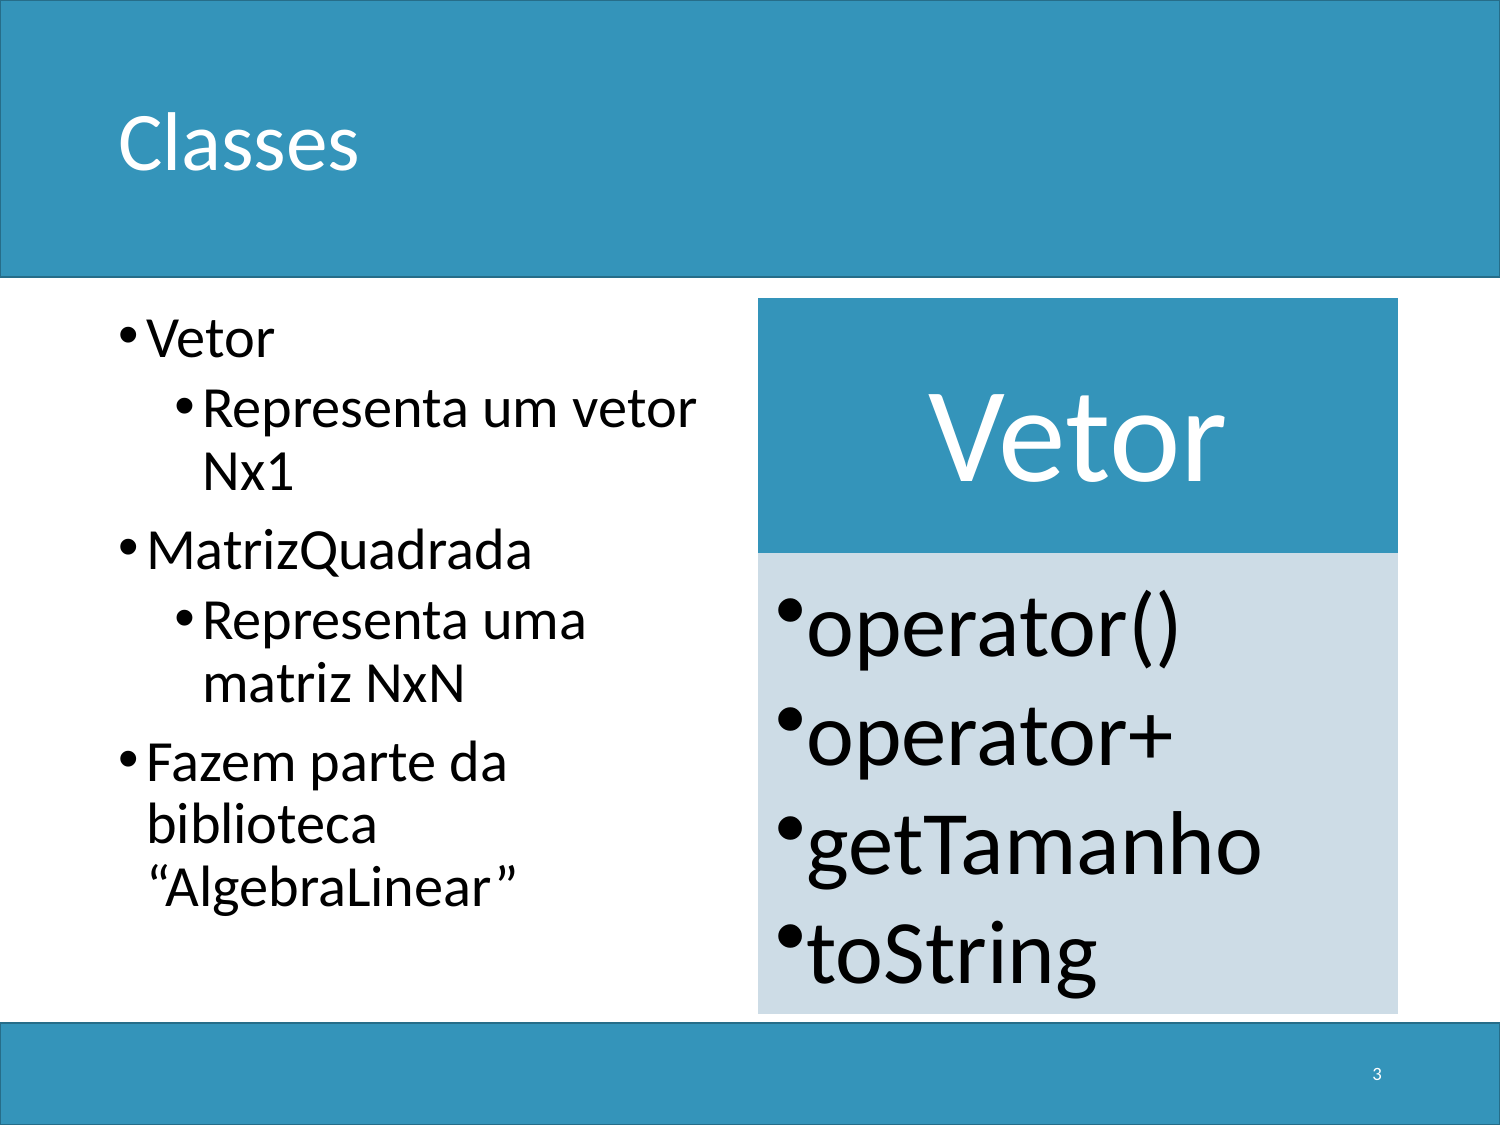

# Classes
Vetor
Representa um vetor Nx1
MatrizQuadrada
Representa uma matriz NxN
Fazem parte da biblioteca “AlgebraLinear”
Vetor
operator()
getTamanho
toString
operator+
3